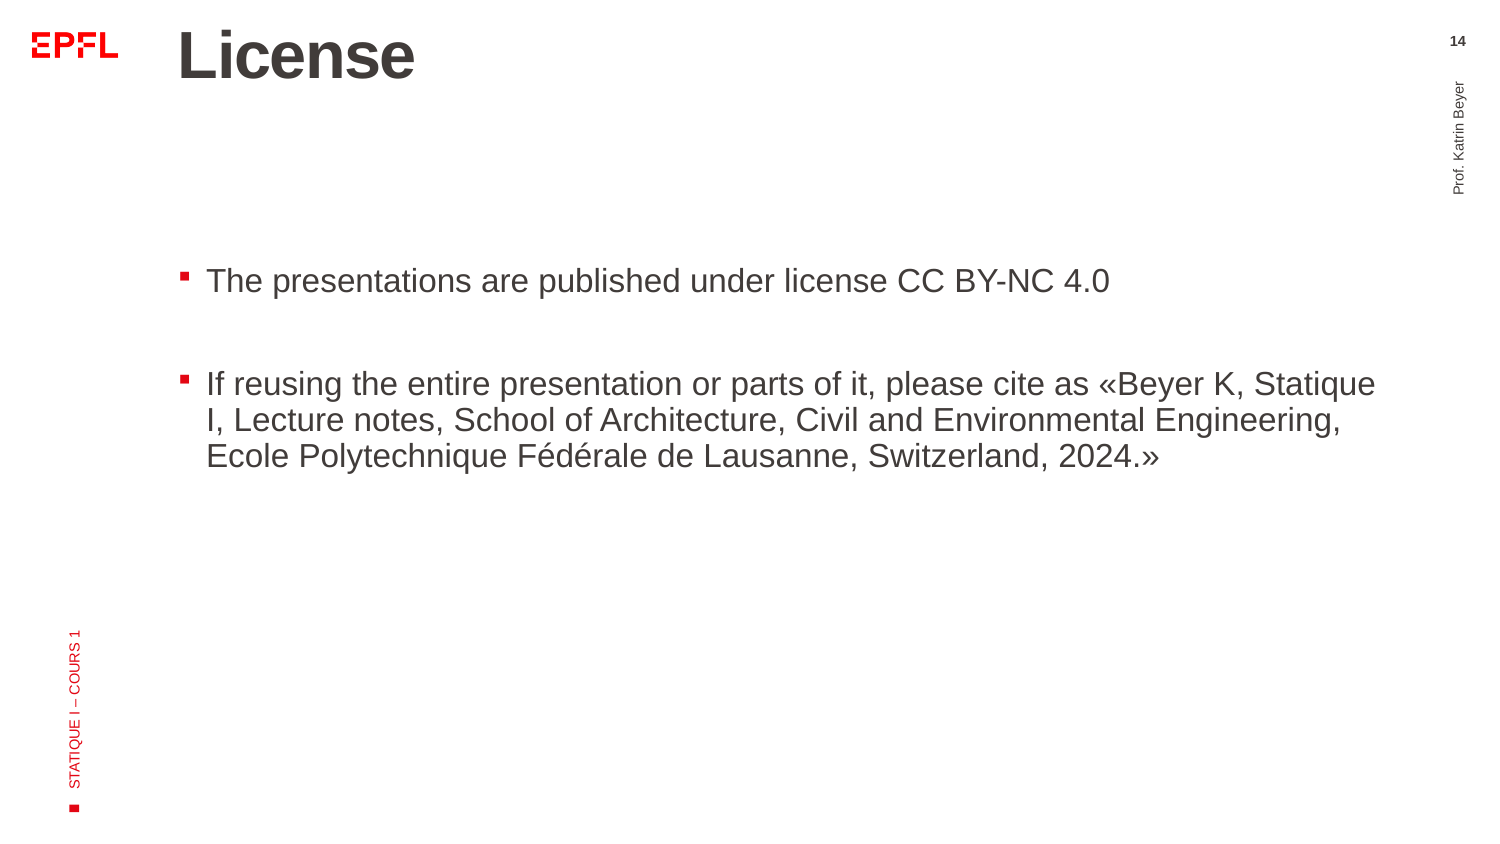

# License
14
The presentations are published under license CC BY-NC 4.0

If reusing the entire presentation or parts of it, please cite as «Beyer K, Statique I, Lecture notes, School of Architecture, Civil and Environmental Engineering, Ecole Polytechnique Fédérale de Lausanne, Switzerland, 2024.»

Prof. Katrin Beyer
STATIQUE I – COURS 1